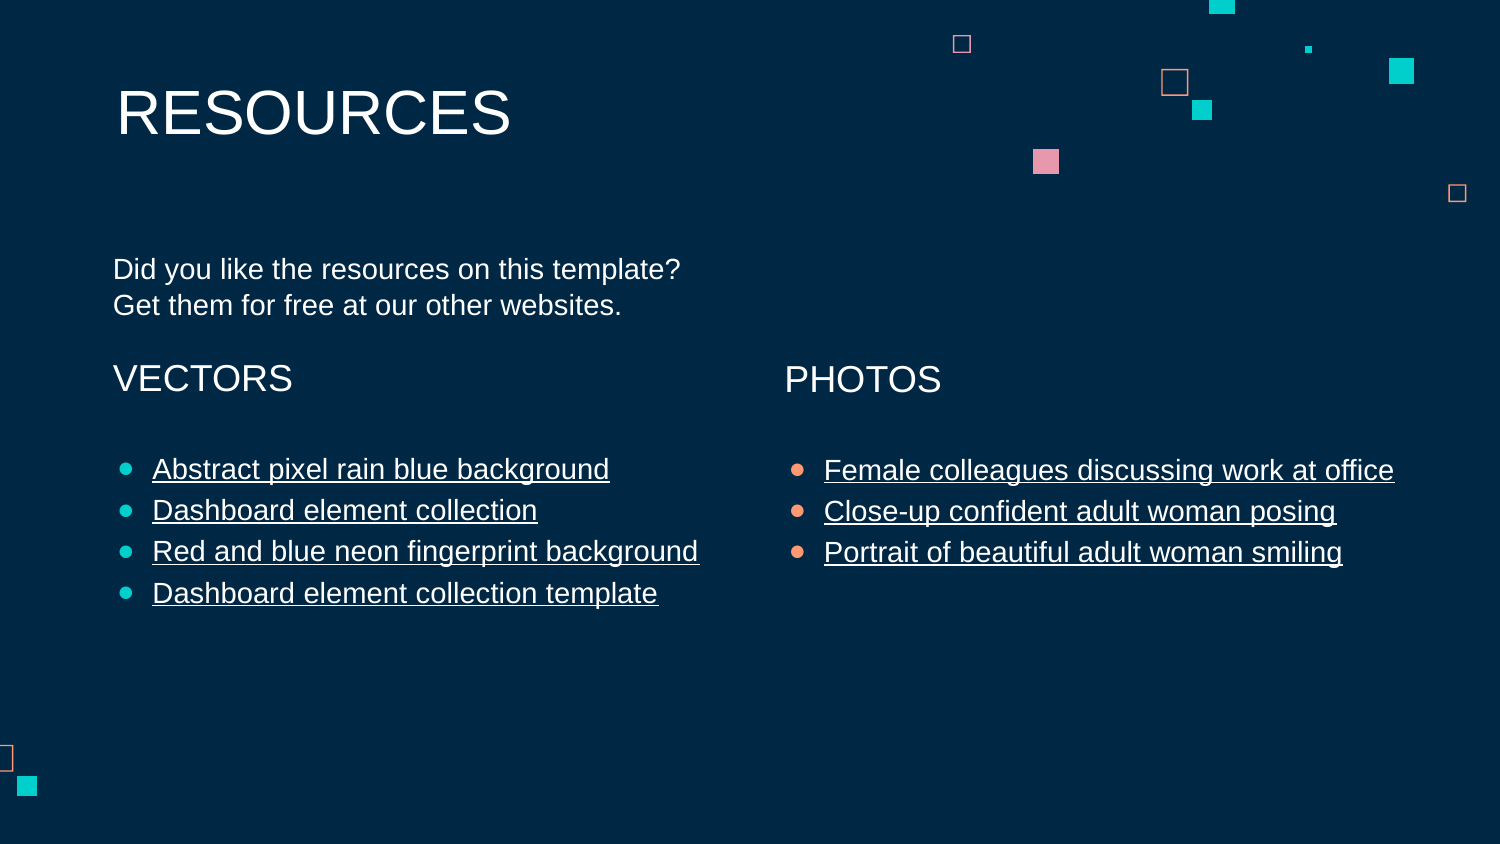

# RESOURCES
Did you like the resources on this template? Get them for free at our other websites.
VECTORS

Abstract pixel rain blue background
Dashboard element collection
Red and blue neon fingerprint background
Dashboard element collection template
PHOTOS

Female colleagues discussing work at office
Close-up confident adult woman posing
Portrait of beautiful adult woman smiling